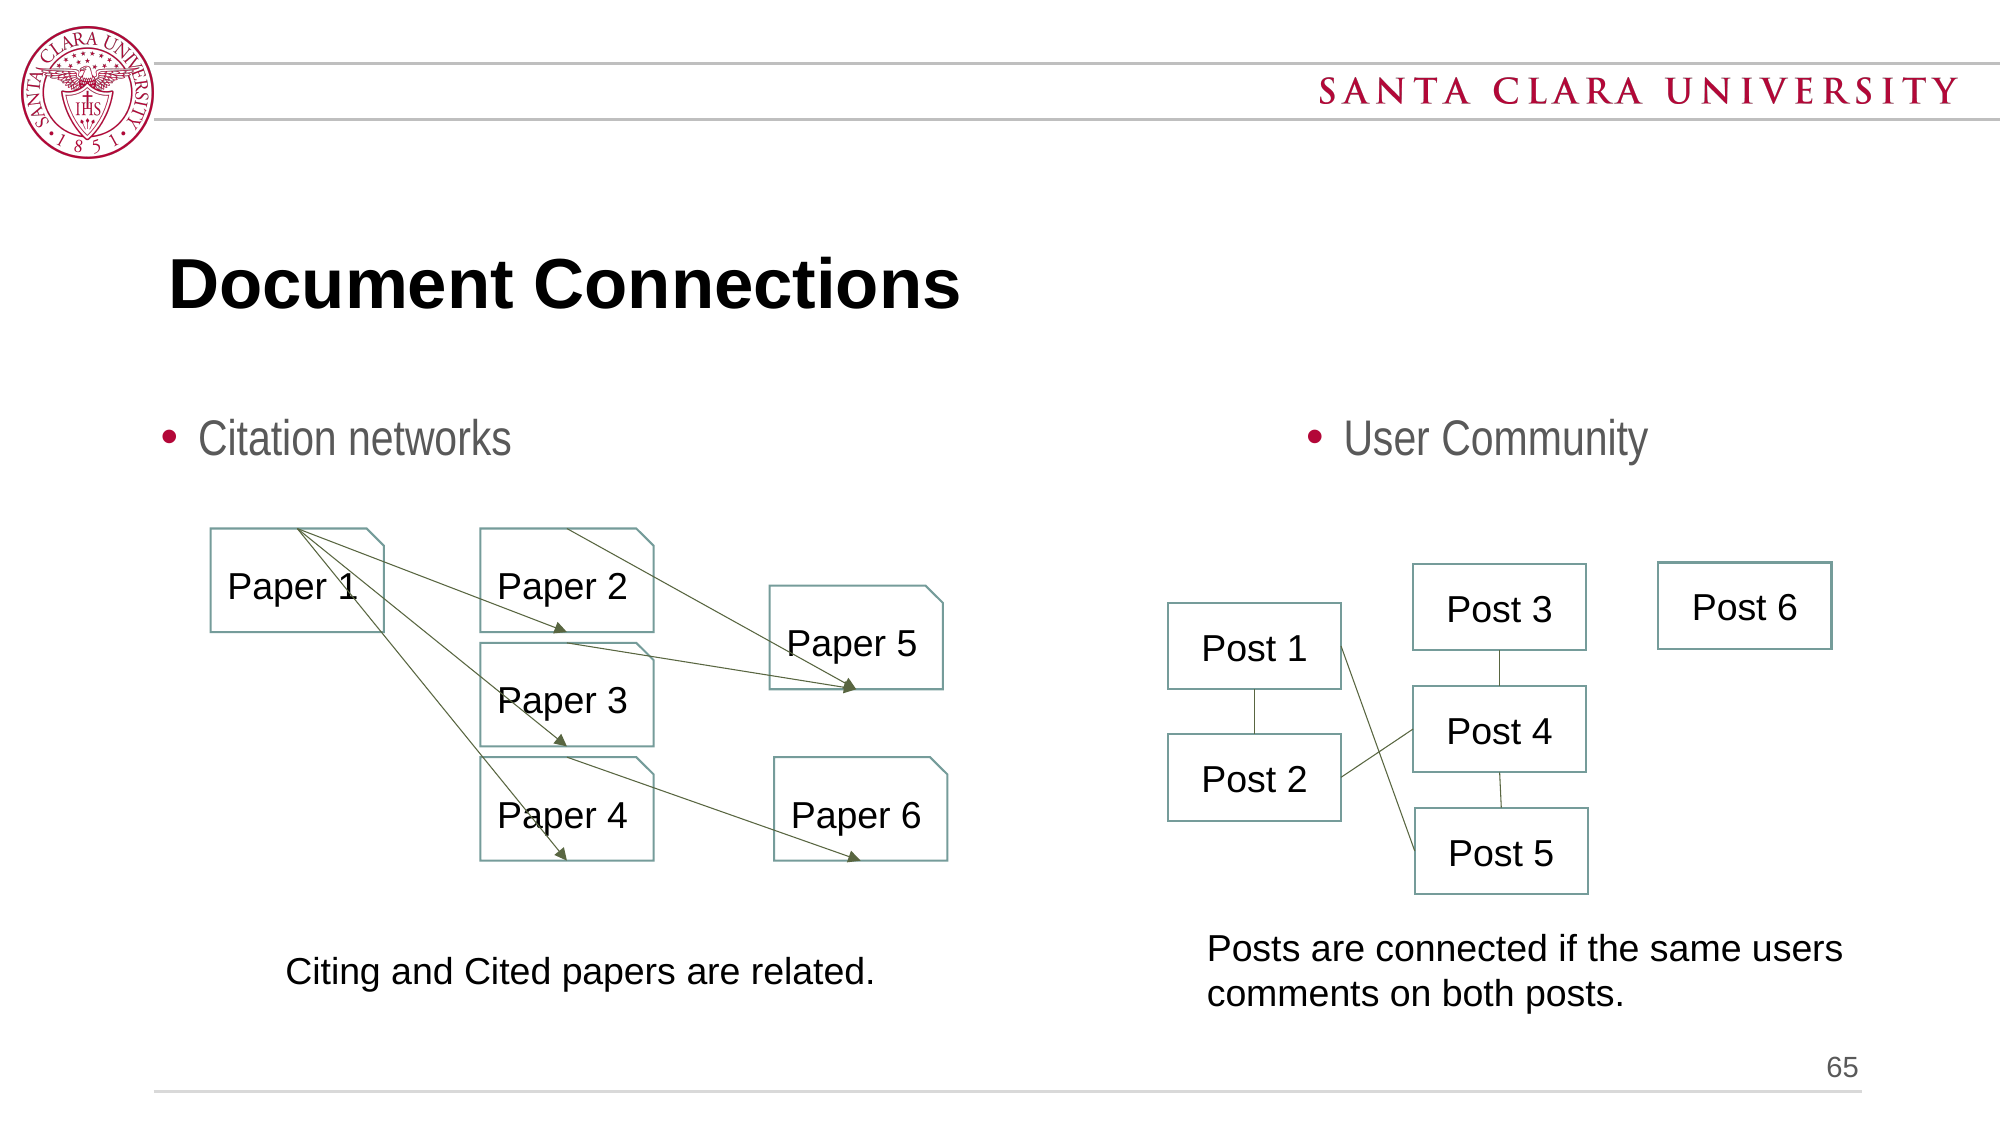

# Document Connections
Citation networks

User Community

Paper 2
Paper 1
Paper 5
Paper 3
Paper 4
Paper 6
Post 6
Post 3
Post 1
Post 4
Post 2
Post 5
Posts are connected if the same users
comments on both posts.
Citing and Cited papers are related.
65